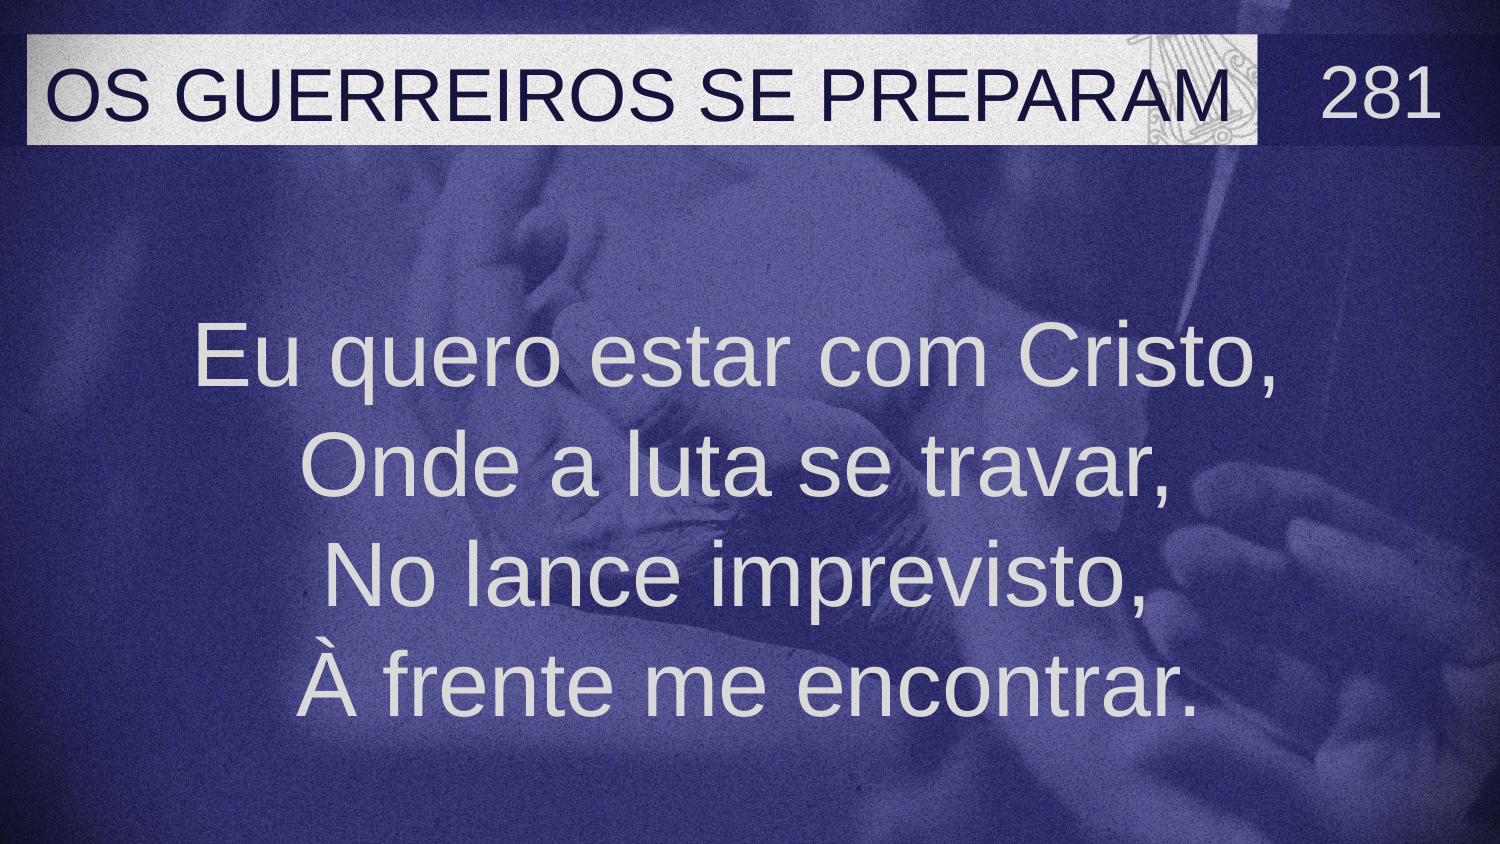

# OS GUERREIROS SE PREPARAM
281
Eu quero estar com Cristo,
Onde a luta se travar,
No lance imprevisto,
À frente me encontrar.